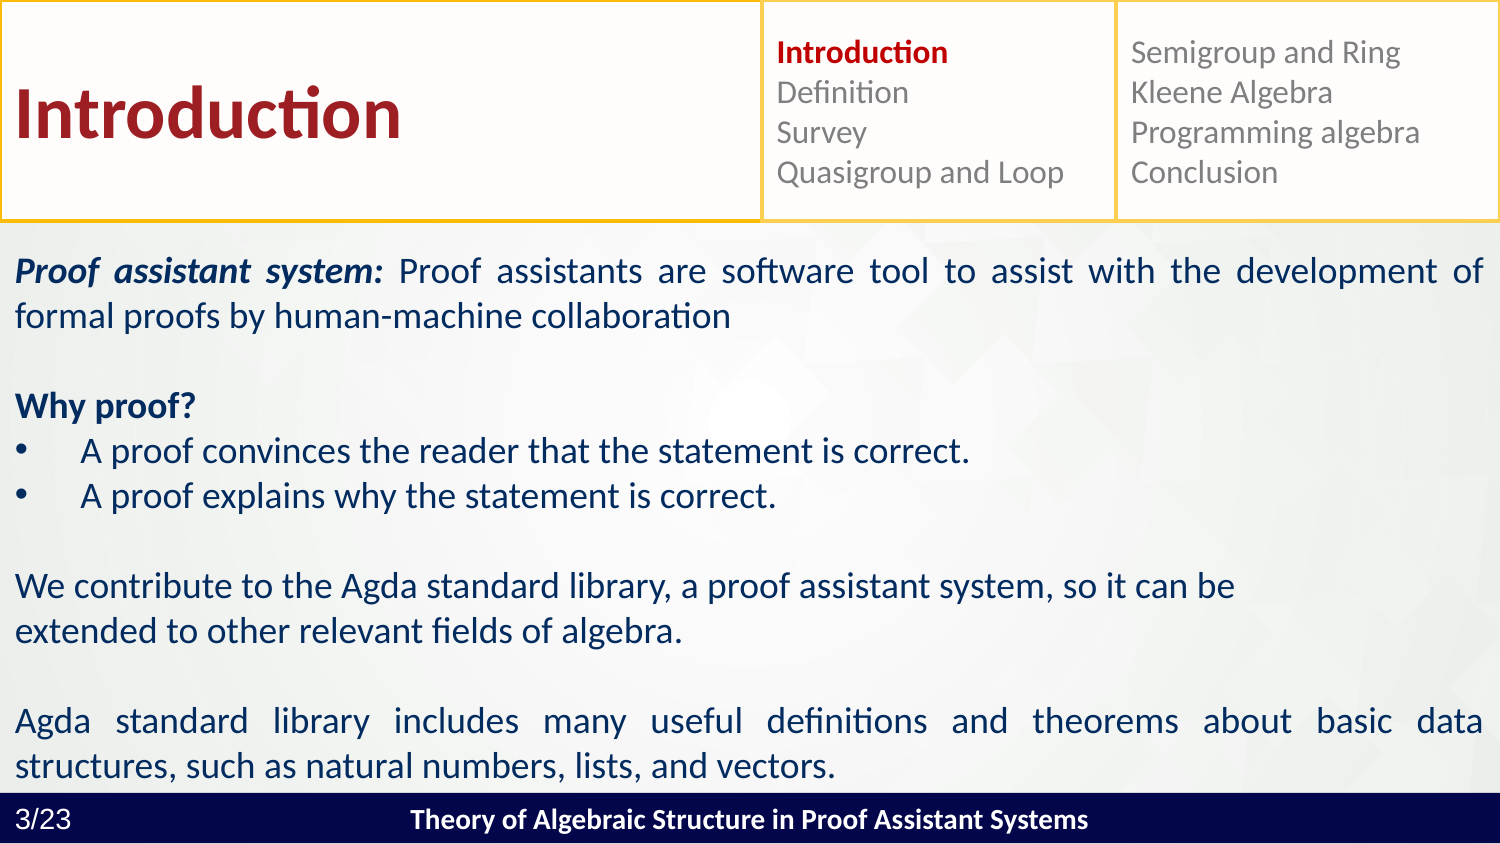

Introduction
Definition
Survey
Quasigroup and Loop
Semigroup and Ring
Kleene Algebra
Programming algebra
Conclusion
Introduction
Contents
Proof assistant system: Proof assistants are software tool to assist with the development of formal proofs by human-machine collaboration

Why proof?
A proof convinces the reader that the statement is correct.
A proof explains why the statement is correct.

We contribute to the Agda standard library, a proof assistant system, so it can be
extended to other relevant fields of algebra.

Agda standard library includes many useful definitions and theorems about basic data structures, such as natural numbers, lists, and vectors.
Theory of Algebraic Structure in Proof Assistant Systems
3/23